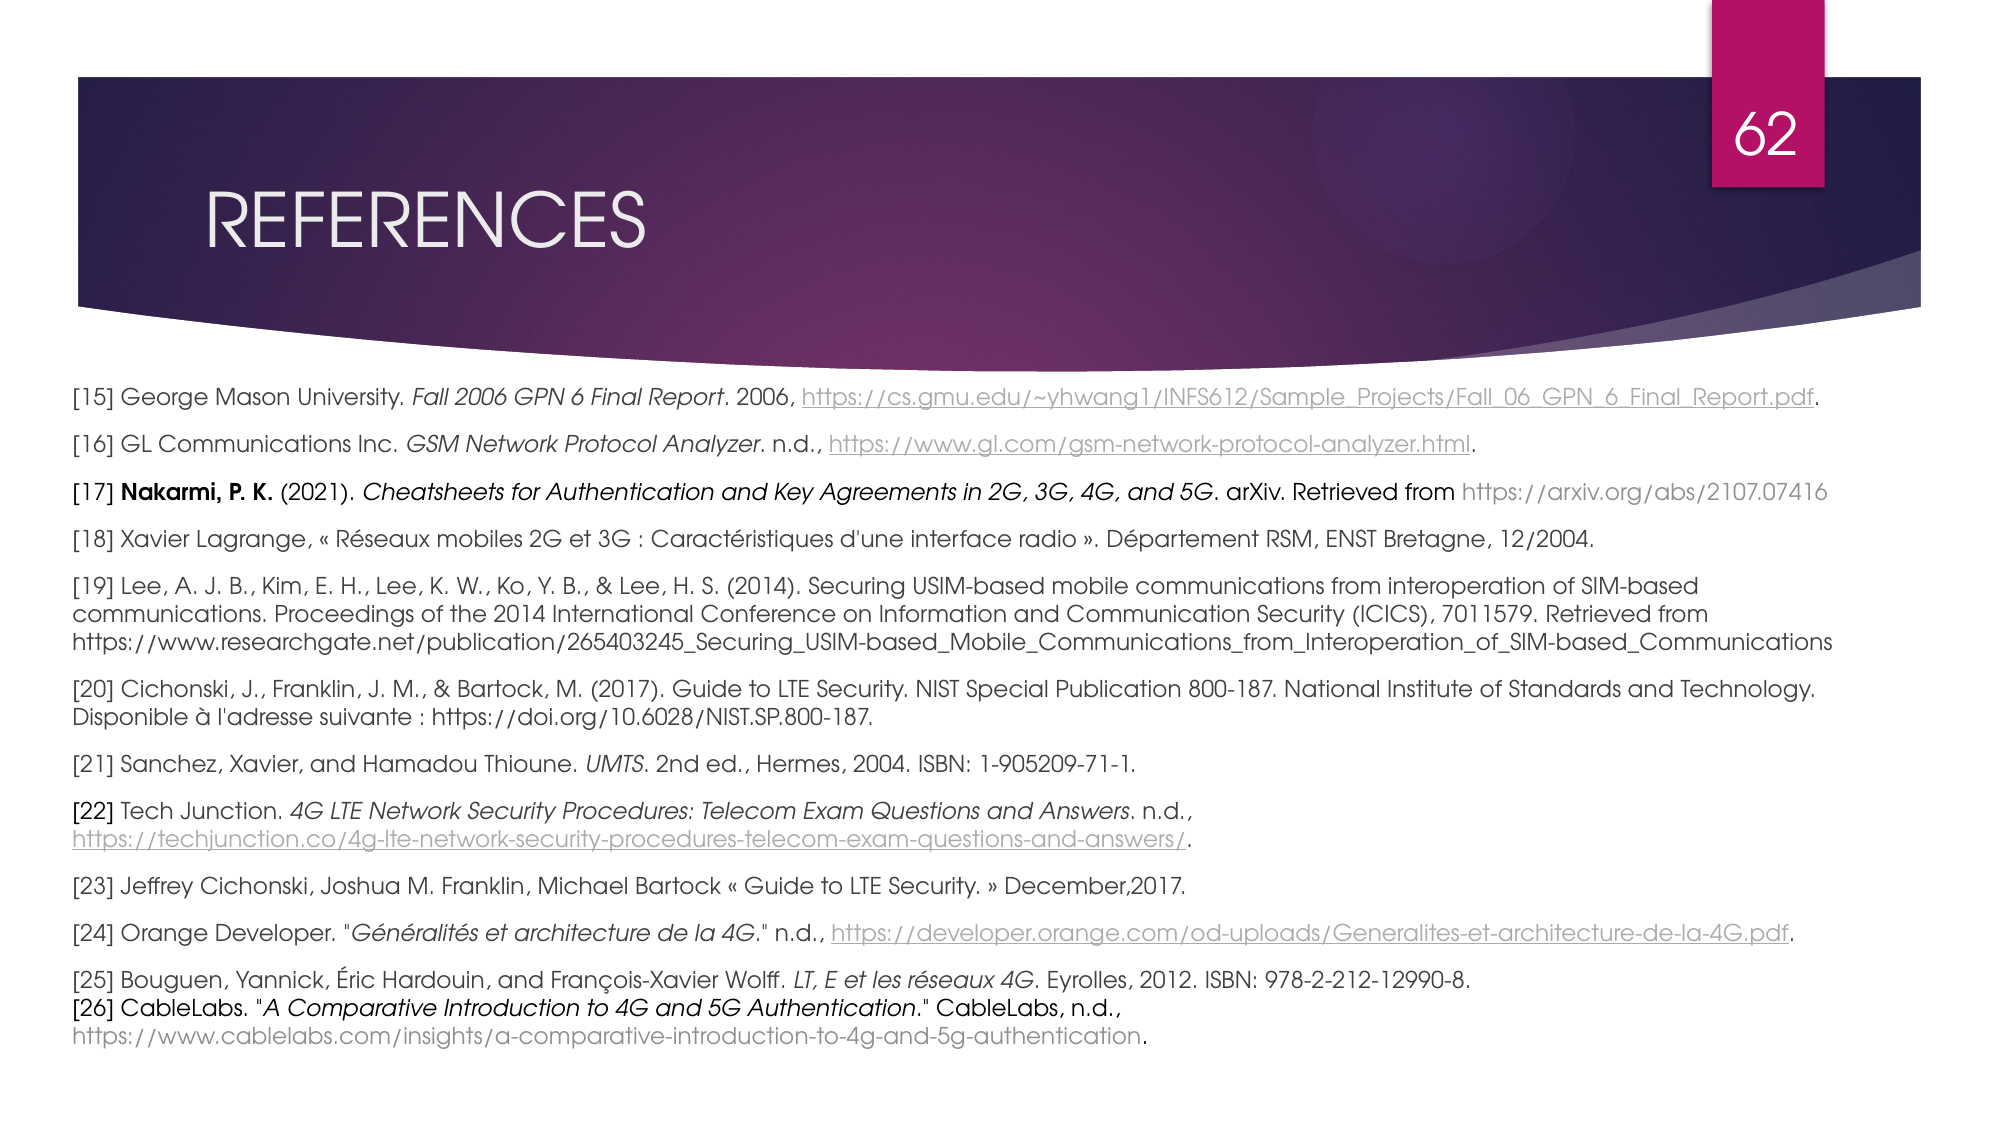

62
# REFERENCES
[15] George Mason University. Fall 2006 GPN 6 Final Report. 2006, https://cs.gmu.edu/~yhwang1/INFS612/Sample_Projects/Fall_06_GPN_6_Final_Report.pdf.
[16] GL Communications Inc. GSM Network Protocol Analyzer. n.d., https://www.gl.com/gsm-network-protocol-analyzer.html.
[17] Nakarmi, P. K. (2021). Cheatsheets for Authentication and Key Agreements in 2G, 3G, 4G, and 5G. arXiv. Retrieved from https://arxiv.org/abs/2107.07416
[18] Xavier Lagrange, « Réseaux mobiles 2G et 3G : Caractéristiques d'une interface radio ». Département RSM, ENST Bretagne, 12/2004.
[19] Lee, A. J. B., Kim, E. H., Lee, K. W., Ko, Y. B., & Lee, H. S. (2014). Securing USIM-based mobile communications from interoperation of SIM-based communications. Proceedings of the 2014 International Conference on Information and Communication Security (ICICS), 7011579. Retrieved from https://www.researchgate.net/publication/265403245_Securing_USIM-based_Mobile_Communications_from_Interoperation_of_SIM-based_Communications
[20] Cichonski, J., Franklin, J. M., & Bartock, M. (2017). Guide to LTE Security. NIST Special Publication 800-187. National Institute of Standards and Technology. Disponible à l'adresse suivante : https://doi.org/10.6028/NIST.SP.800-187.
[21] Sanchez, Xavier, and Hamadou Thioune. UMTS. 2nd ed., Hermes, 2004. ISBN: 1-905209-71-1.
[22] Tech Junction. 4G LTE Network Security Procedures: Telecom Exam Questions and Answers. n.d., https://techjunction.co/4g-lte-network-security-procedures-telecom-exam-questions-and-answers/.
[23] Jeffrey Cichonski, Joshua M. Franklin, Michael Bartock « Guide to LTE Security. » December,2017.
[24] Orange Developer. "Généralités et architecture de la 4G." n.d., https://developer.orange.com/od-uploads/Generalites-et-architecture-de-la-4G.pdf.
[25] Bouguen, Yannick, Éric Hardouin, and François-Xavier Wolff. LT, E et les réseaux 4G. Eyrolles, 2012. ISBN: 978-2-212-12990-8.
[26] CableLabs. "A Comparative Introduction to 4G and 5G Authentication." CableLabs, n.d., https://www.cablelabs.com/insights/a-comparative-introduction-to-4g-and-5g-authentication.